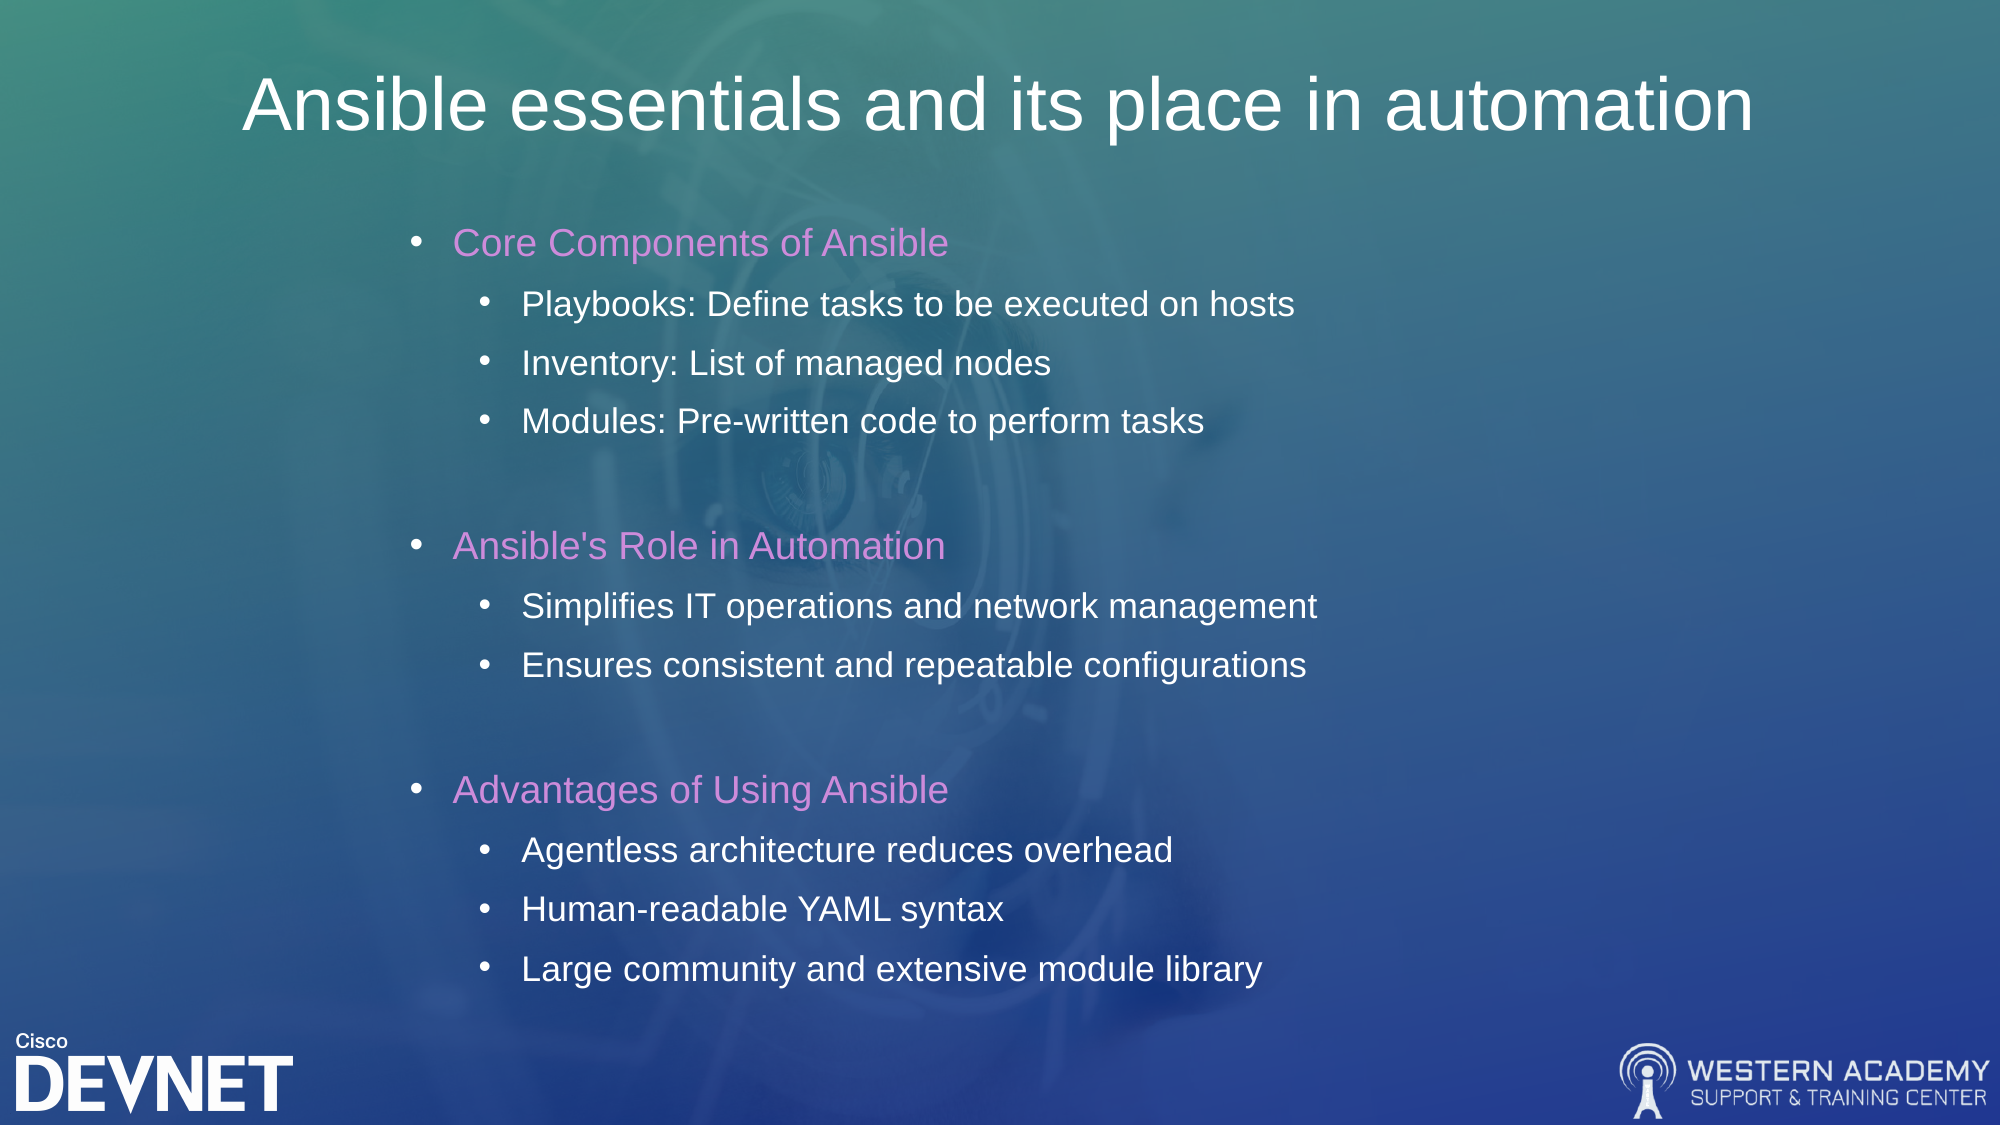

# Ansible essentials and its place in automation
Core Components of Ansible
Playbooks: Define tasks to be executed on hosts
Inventory: List of managed nodes
Modules: Pre-written code to perform tasks

Ansible's Role in Automation
Simplifies IT operations and network management
Ensures consistent and repeatable configurations

Advantages of Using Ansible
Agentless architecture reduces overhead
Human-readable YAML syntax
Large community and extensive module library